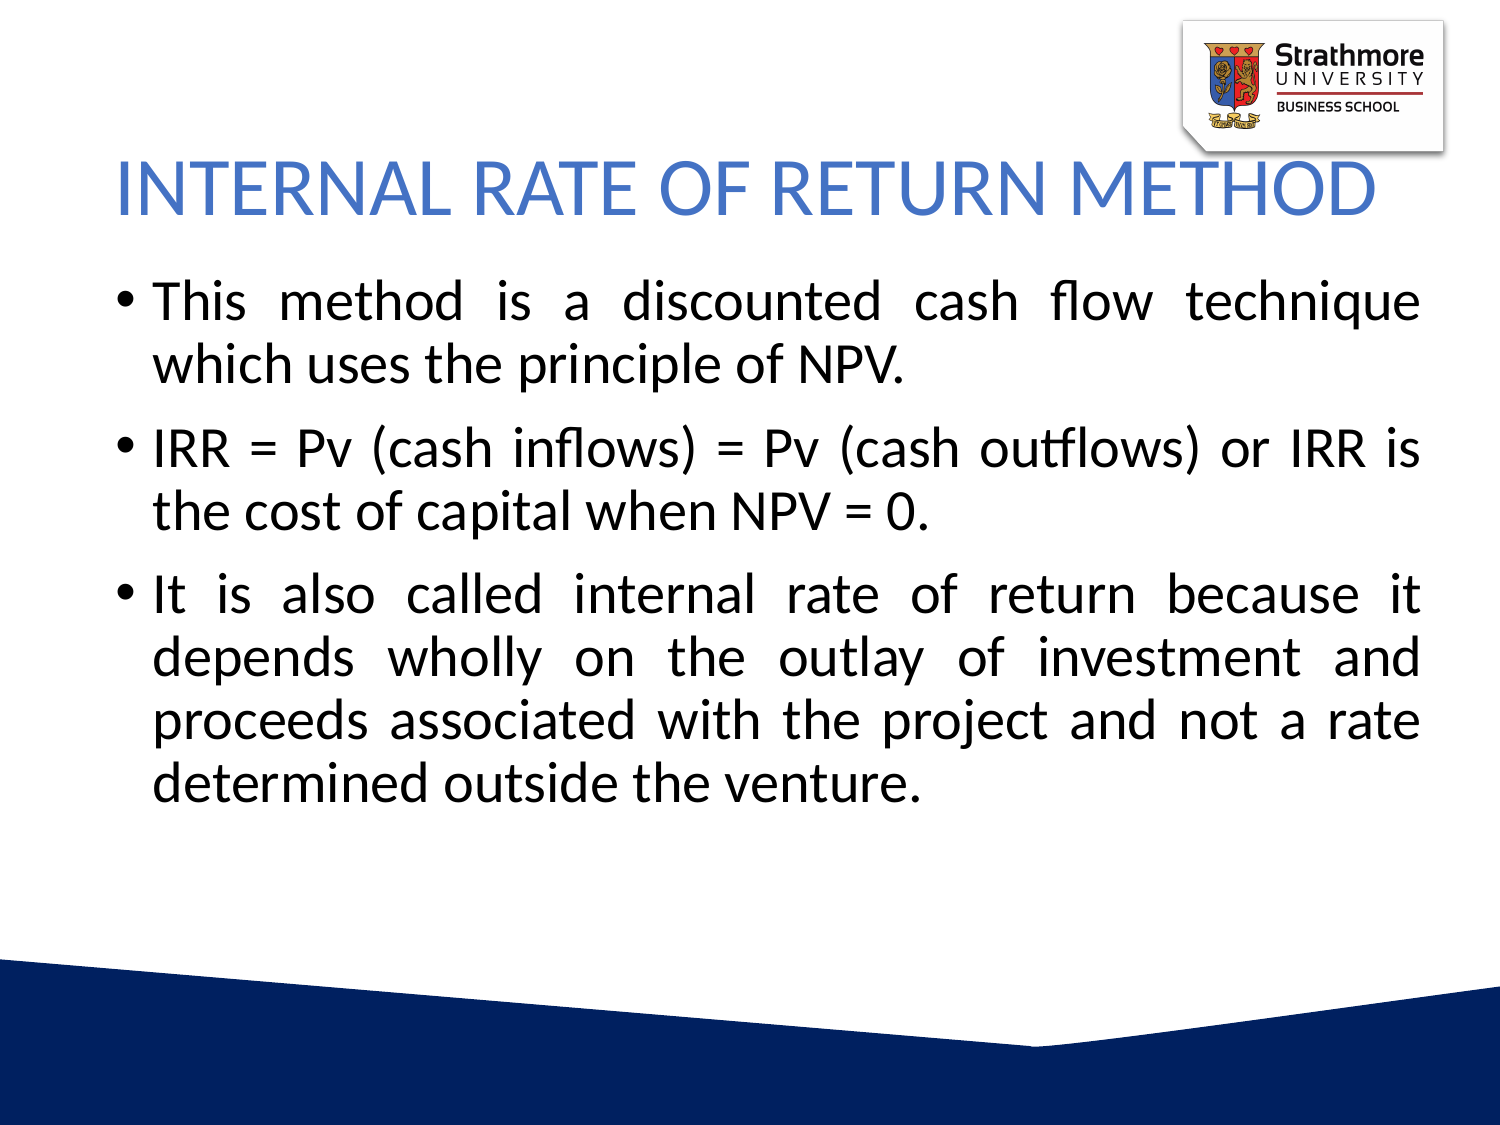

INTERNAL RATE OF RETURN METHOD
This method is a discounted cash flow technique which uses the principle of NPV.
IRR = Pv (cash inflows) = Pv (cash outflows) or IRR is the cost of capital when NPV = 0.
It is also called internal rate of return because it depends wholly on the outlay of investment and proceeds associated with the project and not a rate determined outside the venture.